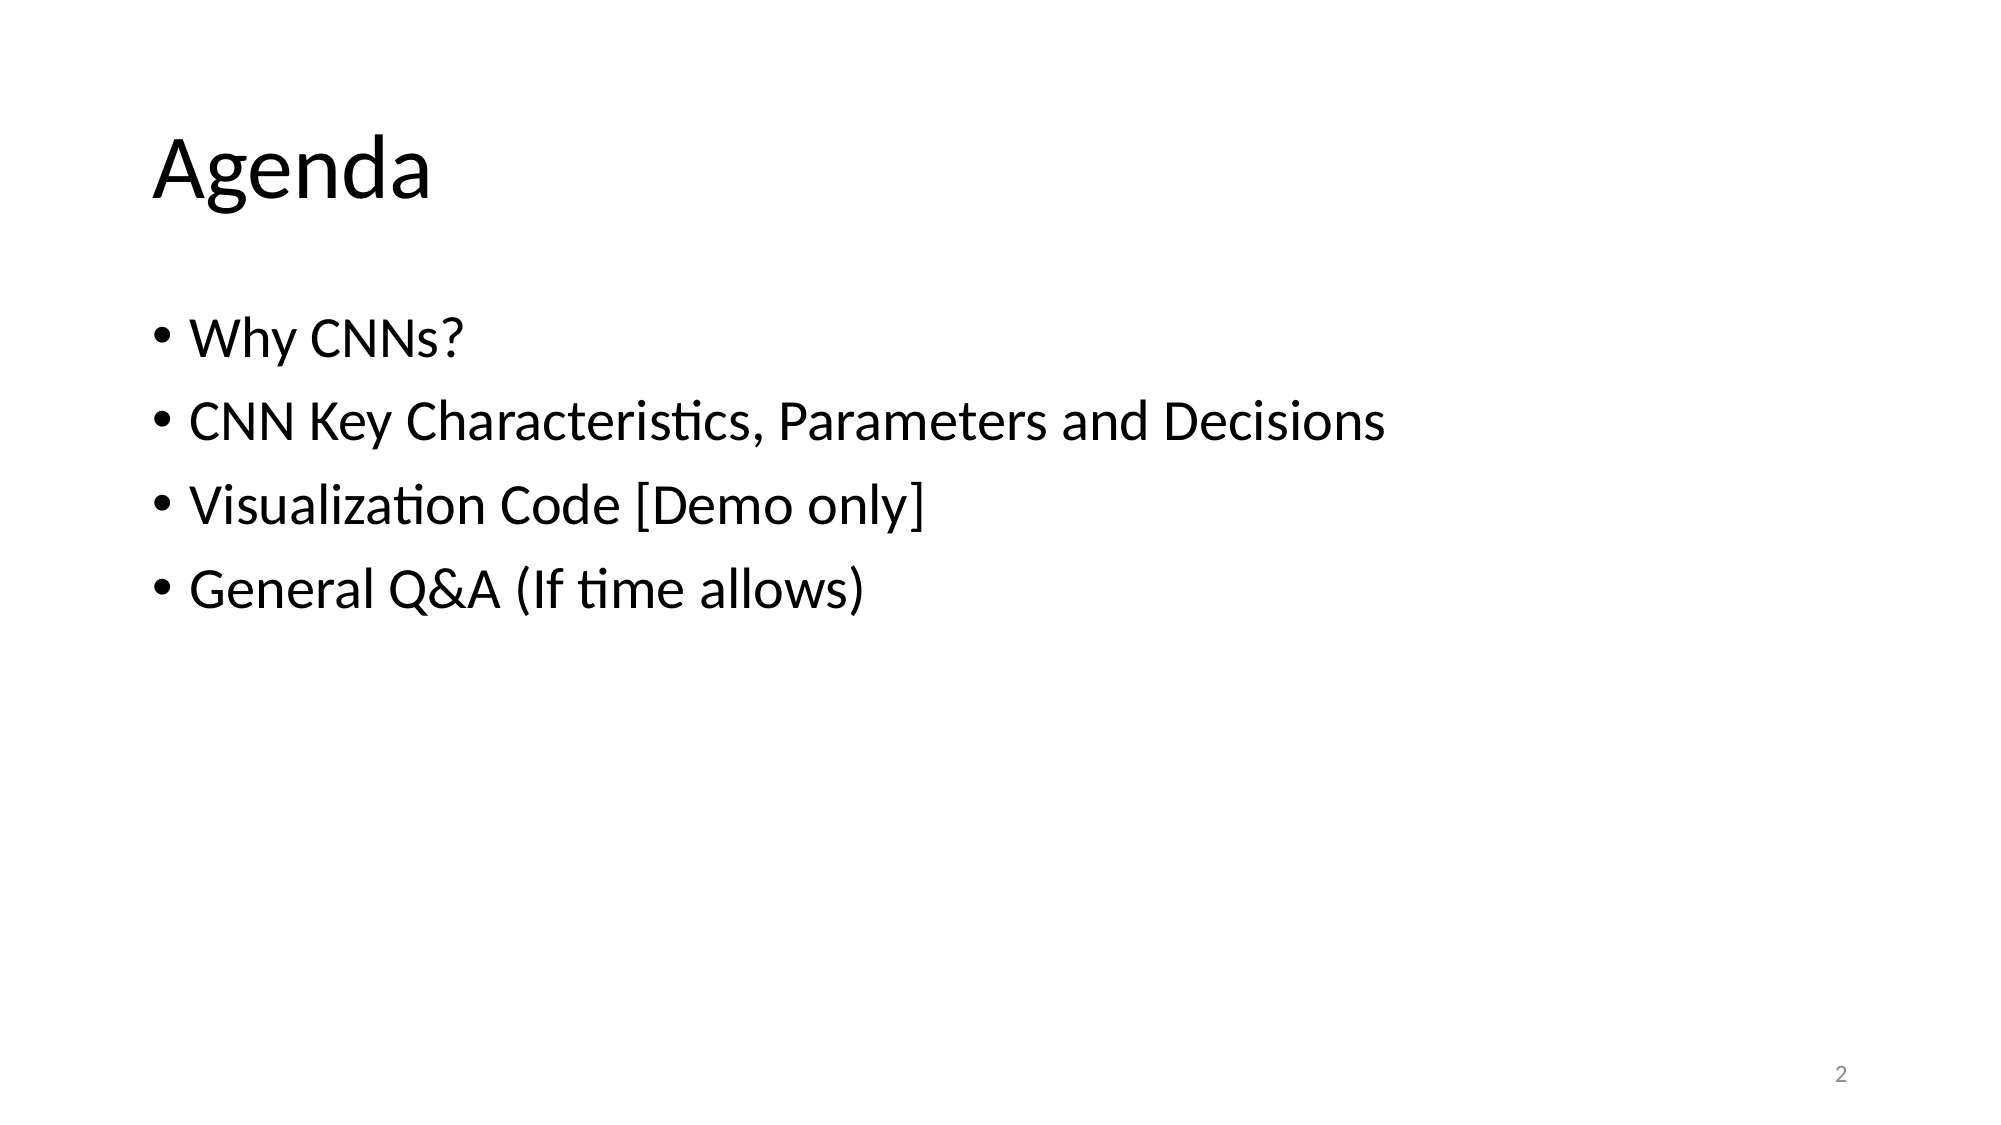

# Agenda
Why CNNs?
CNN Key Characteristics, Parameters and Decisions
Visualization Code [Demo only]
General Q&A (If time allows)

2